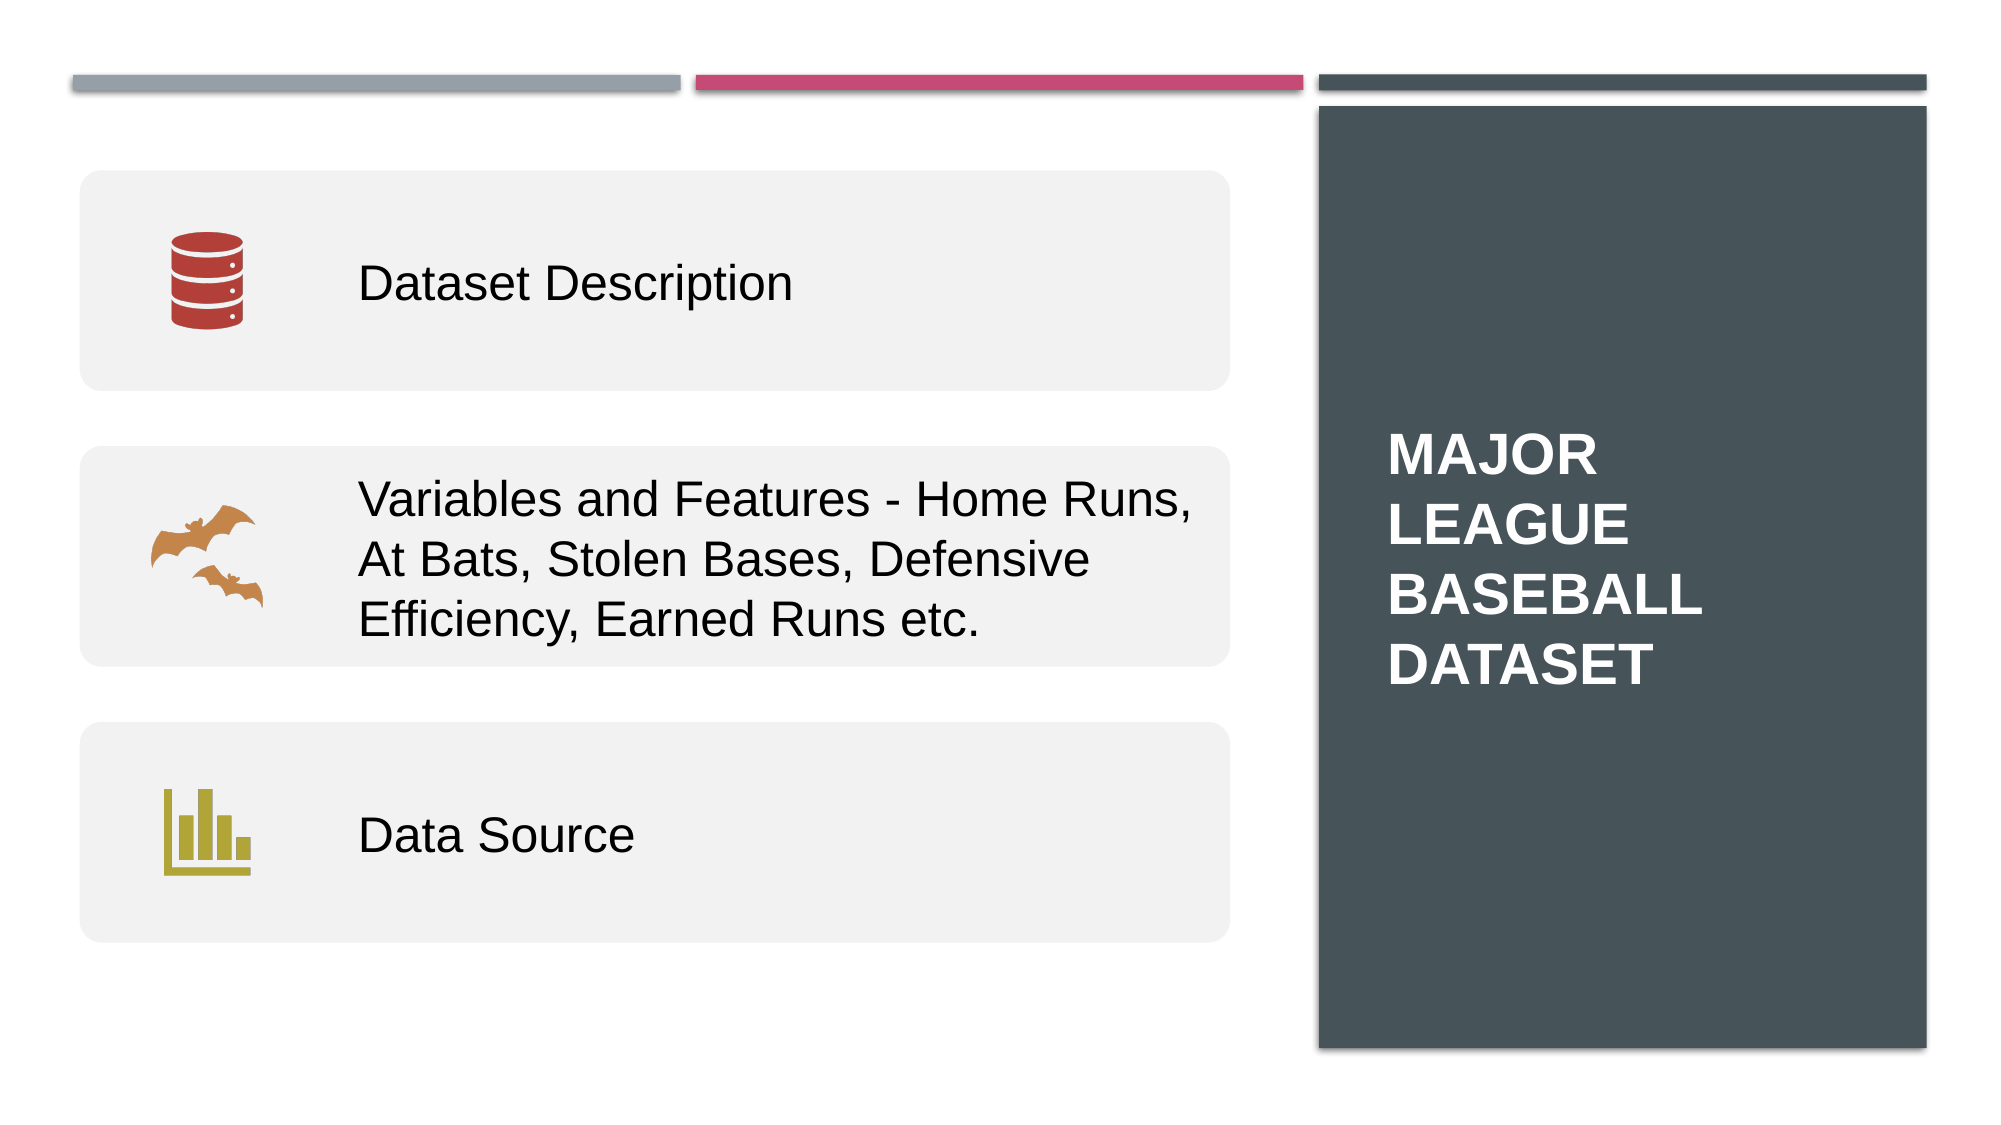

Dataset Description
Variables and Features - Home Runs, At Bats, Stolen Bases, Defensive Efficiency, Earned Runs etc.
Data Source
# Major League Baseball DATASET